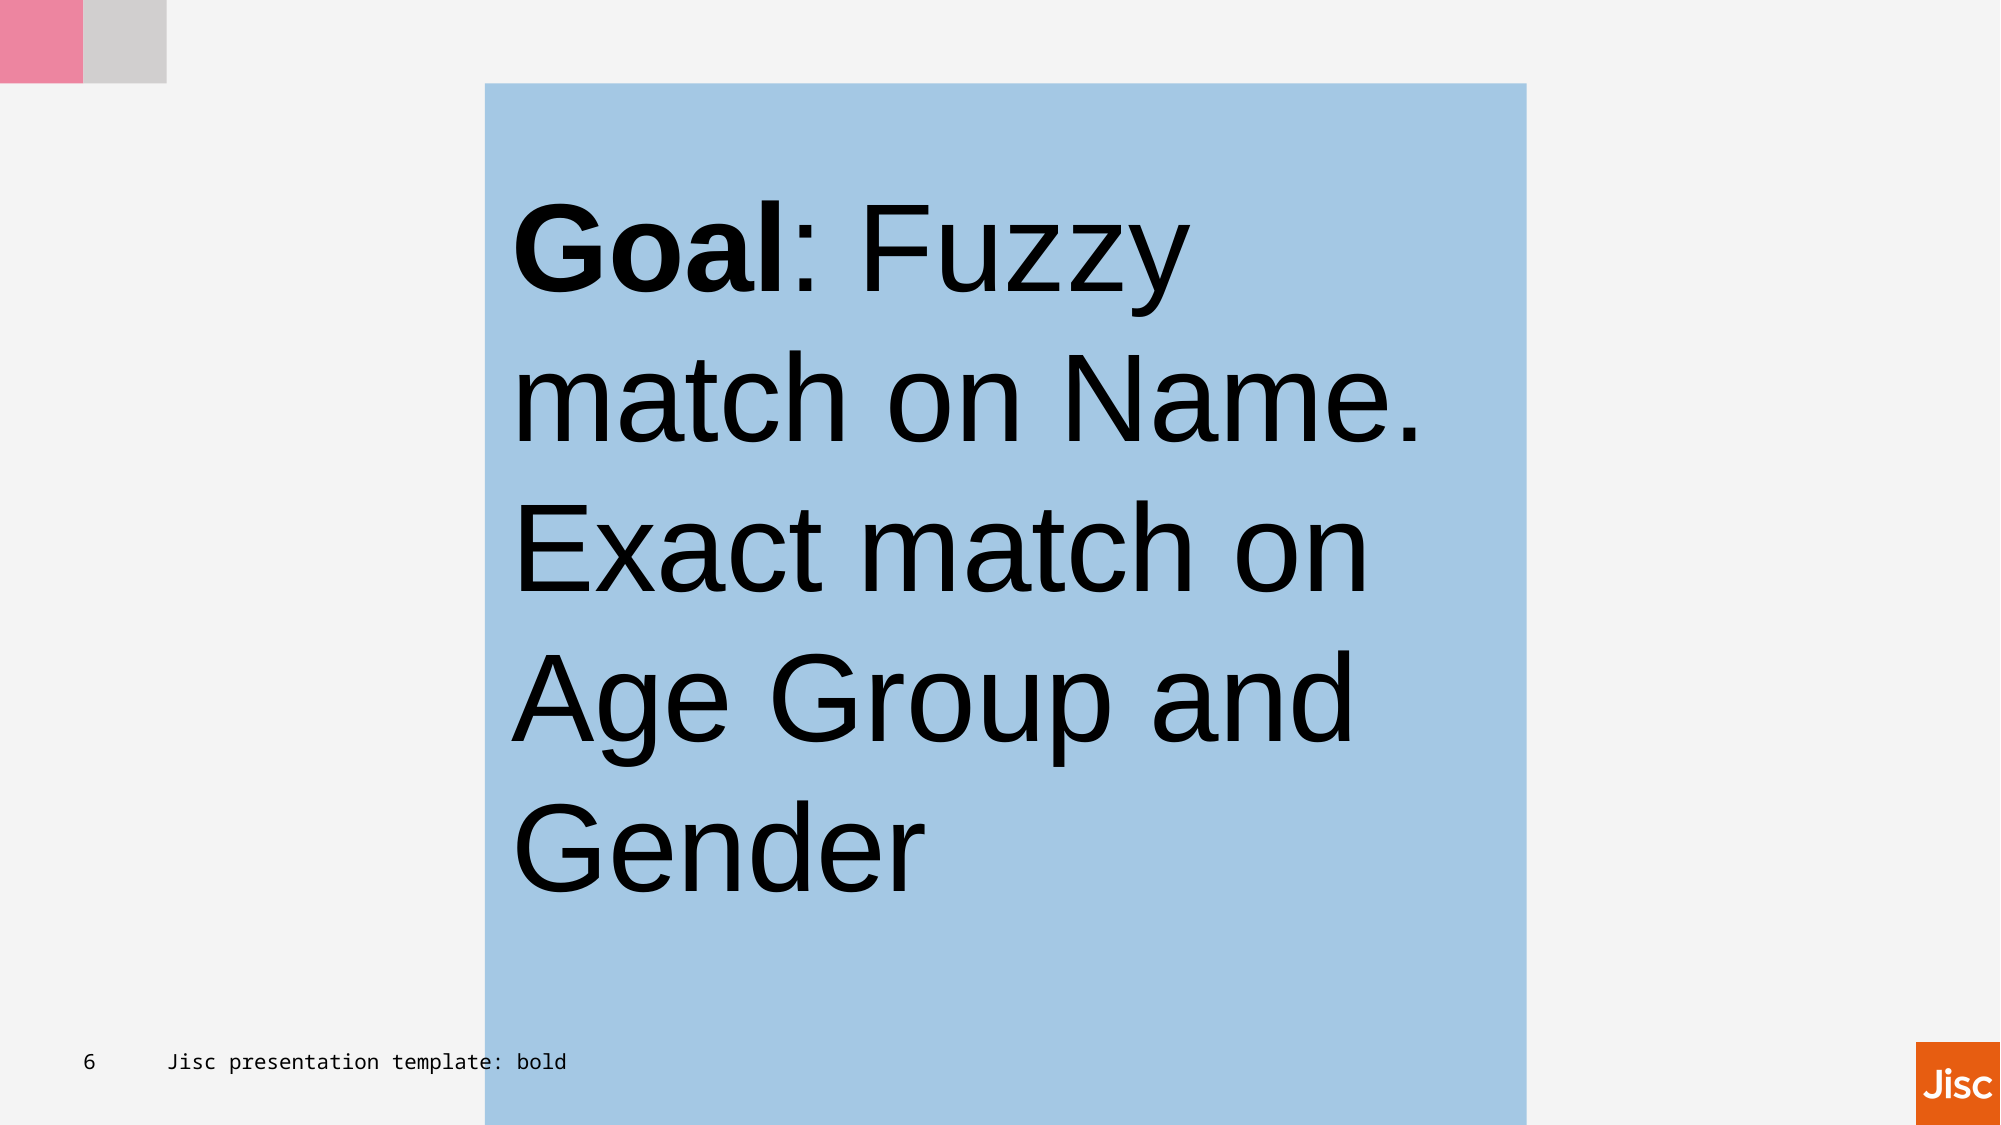

# Goal: Fuzzy match on Name. Exact match on Age Group and Gender
6
Jisc presentation template: bold